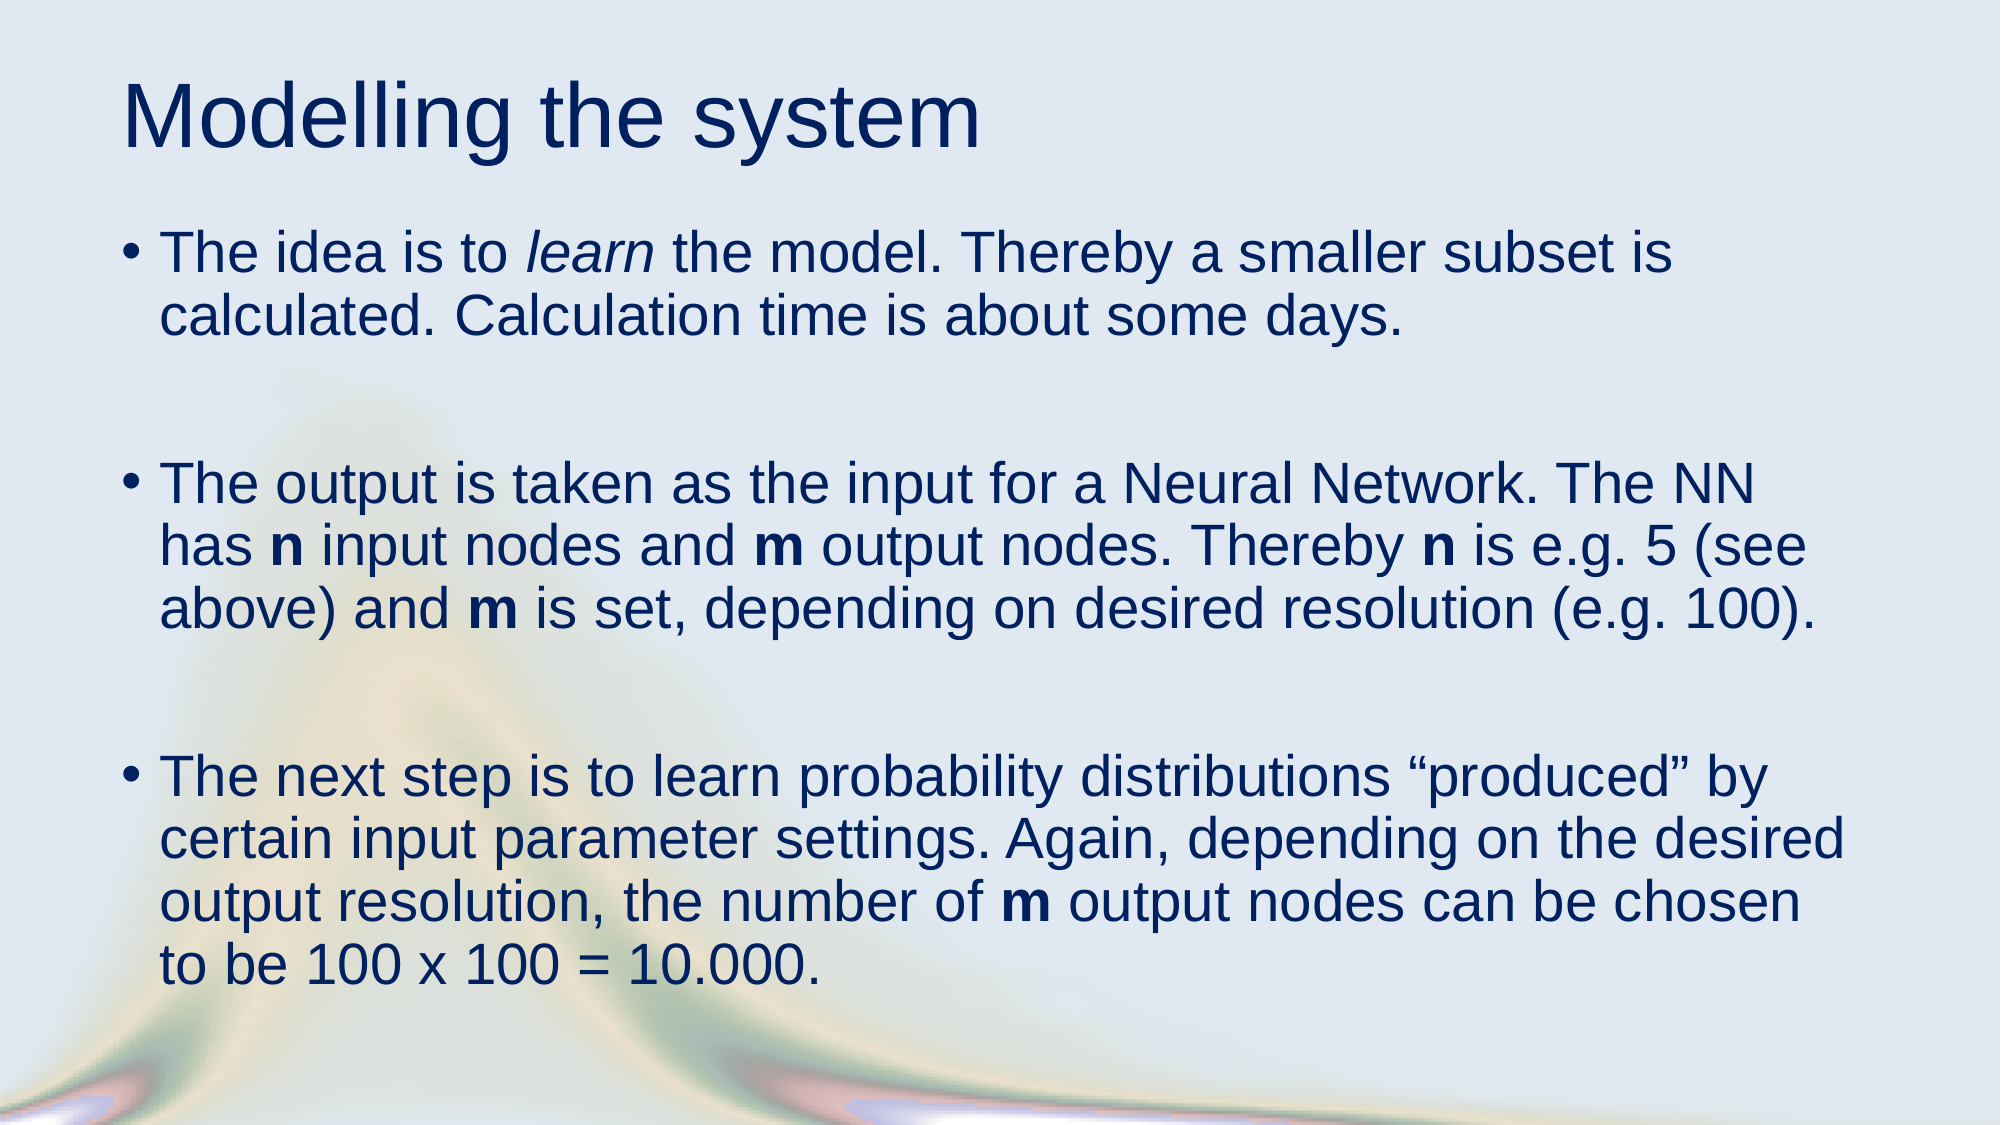

Modelling the system
The idea is to learn the model. Thereby a smaller subset is calculated. Calculation time is about some days.

The output is taken as the input for a Neural Network. The NN has n input nodes and m output nodes. Thereby n is e.g. 5 (see above) and m is set, depending on desired resolution (e.g. 100).

The next step is to learn probability distributions “produced” by certain input parameter settings. Again, depending on the desired output resolution, the number of m output nodes can be chosen to be 100 x 100 = 10.000.